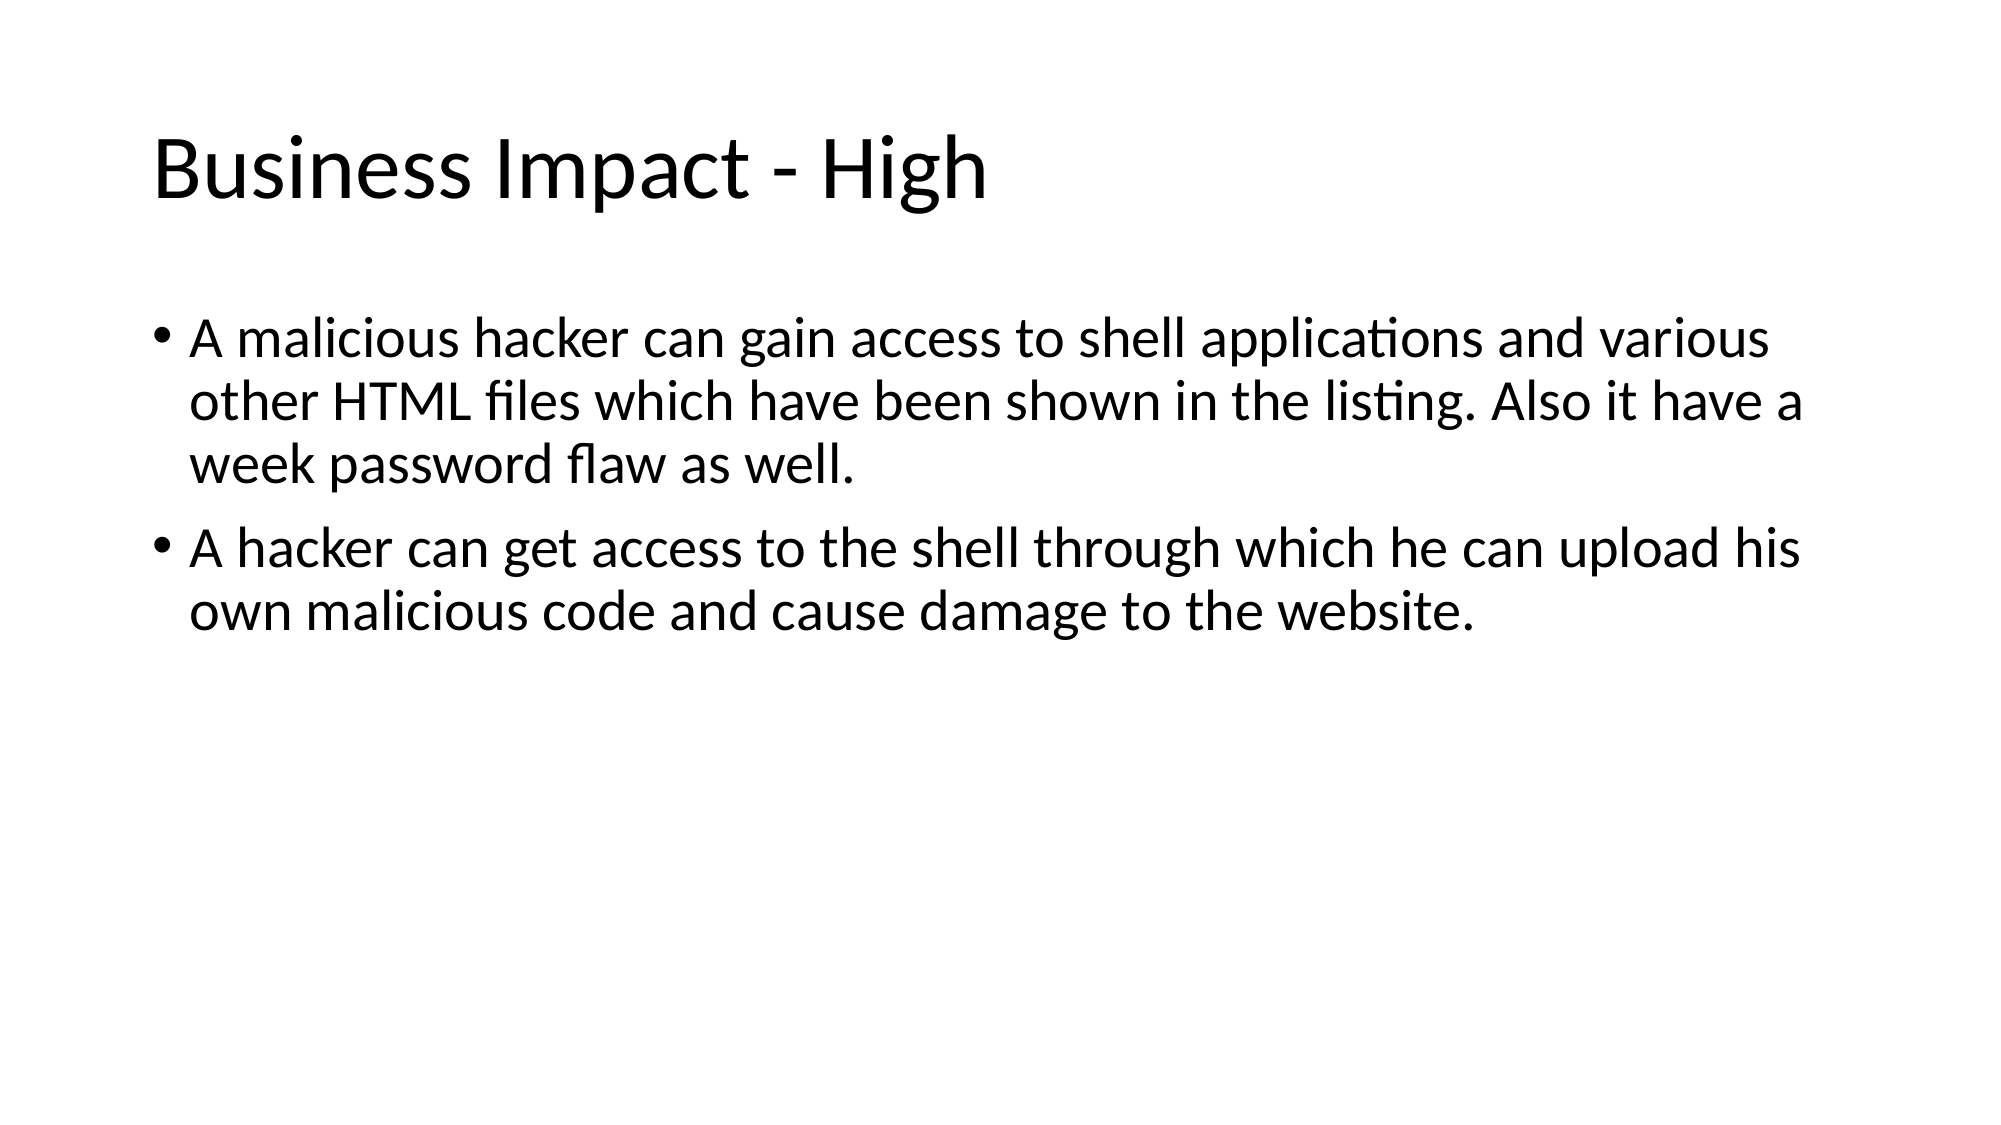

# Business Impact - High
A malicious hacker can gain access to shell applications and various other HTML files which have been shown in the listing. Also it have a week password flaw as well.
A hacker can get access to the shell through which he can upload his own malicious code and cause damage to the website.